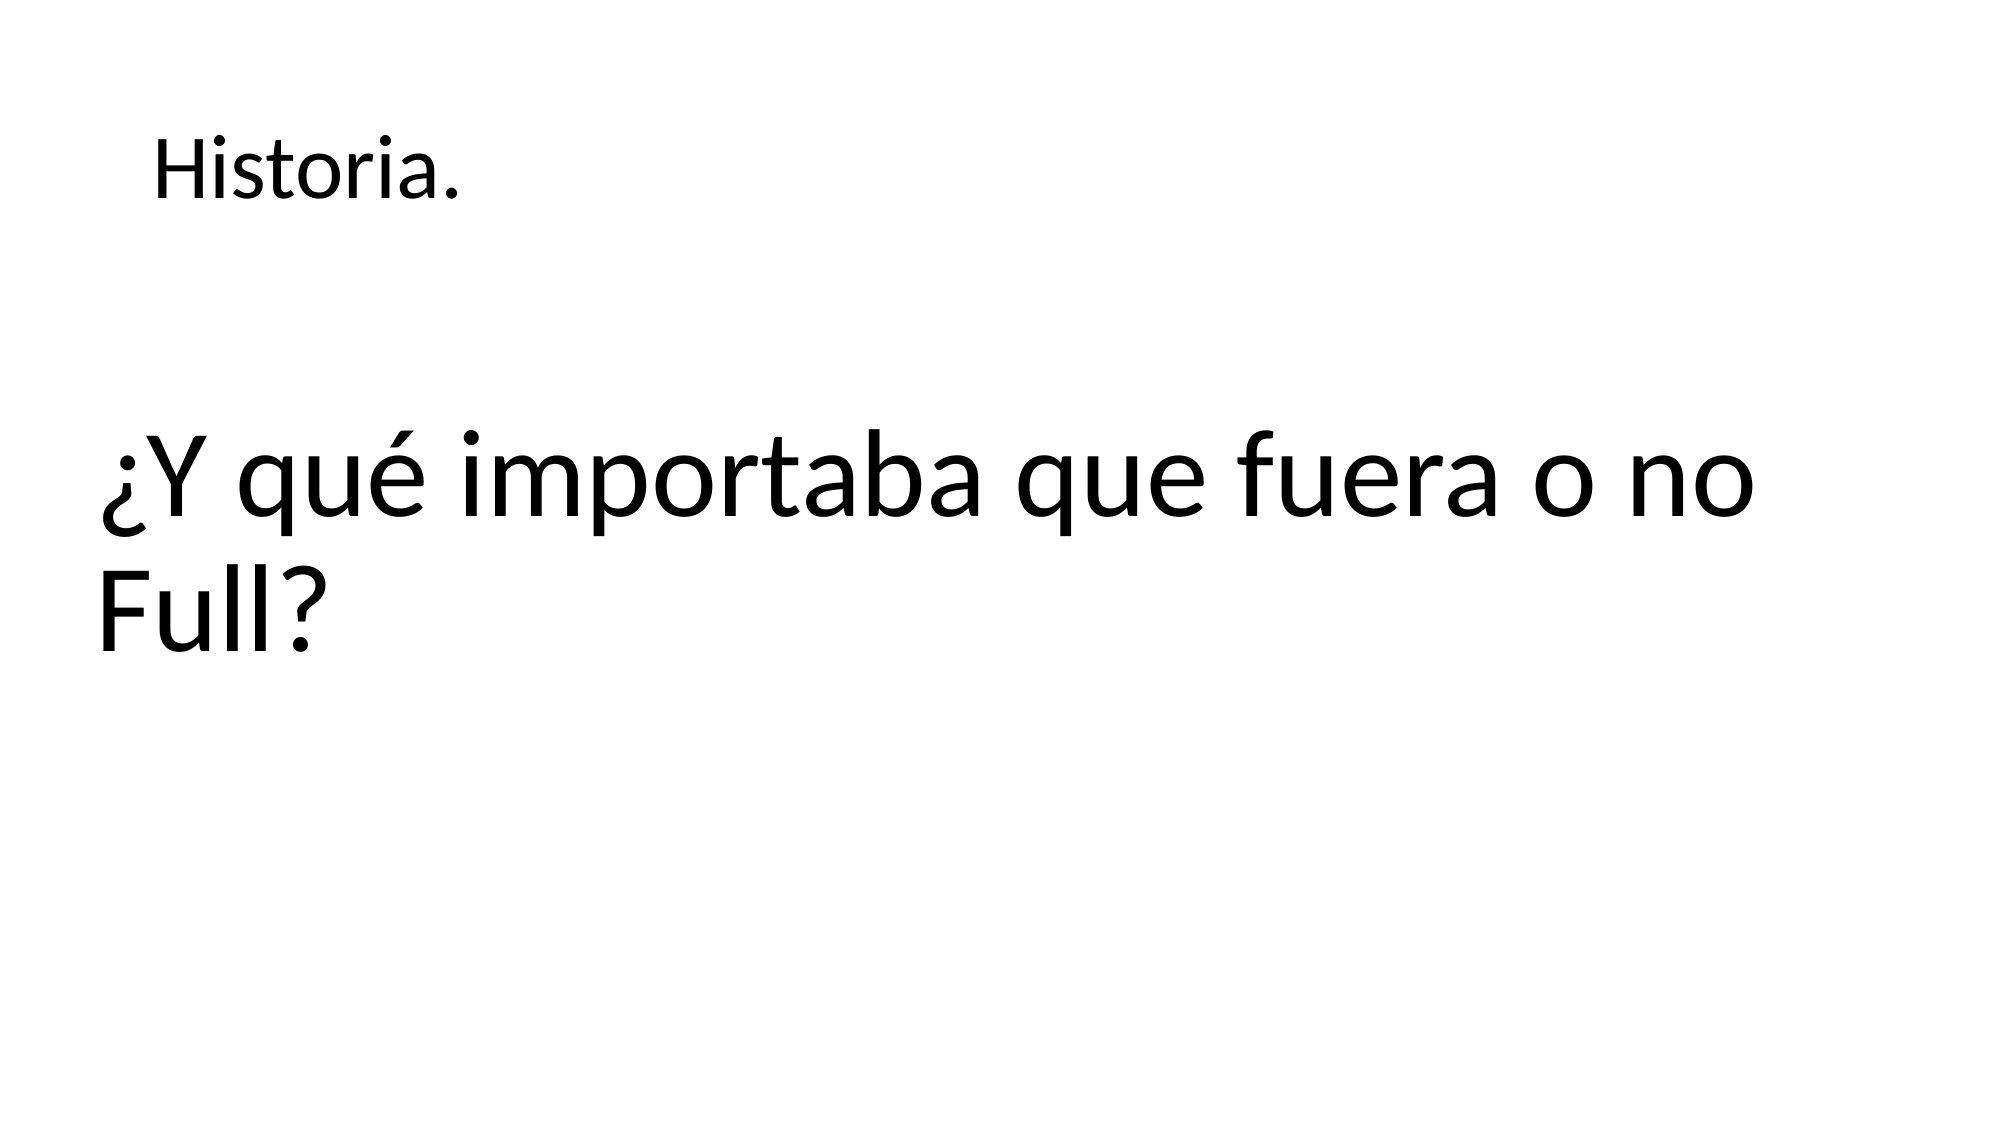

# Historia.
¿Y qué importaba que fuera o no Full?